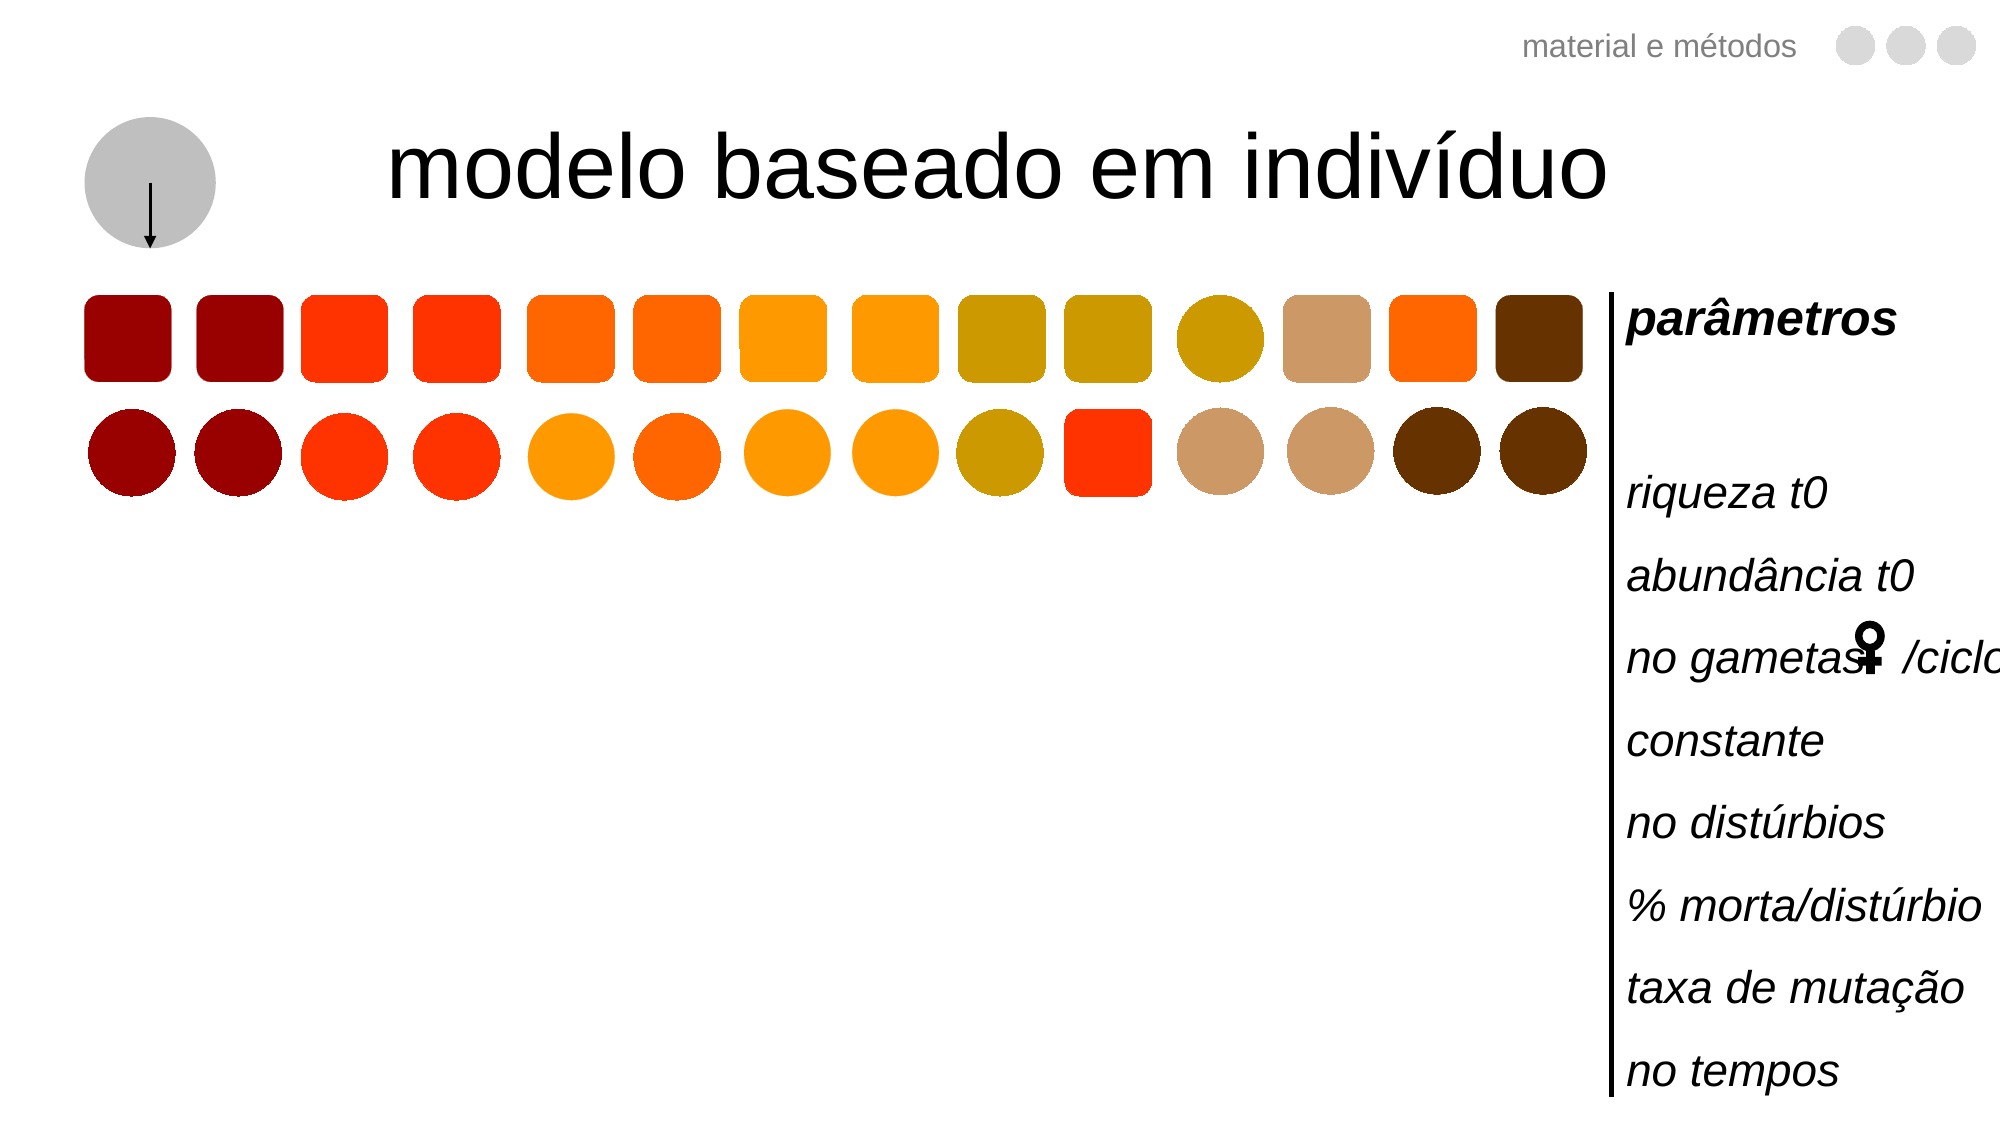

material e métodos

# modelo baseado em indivíduo

parâmetros

riqueza t0
abundância t0
no gametas   /ciclo
constante
no distúrbios
% morta/distúrbio
taxa de mutação
no tempos